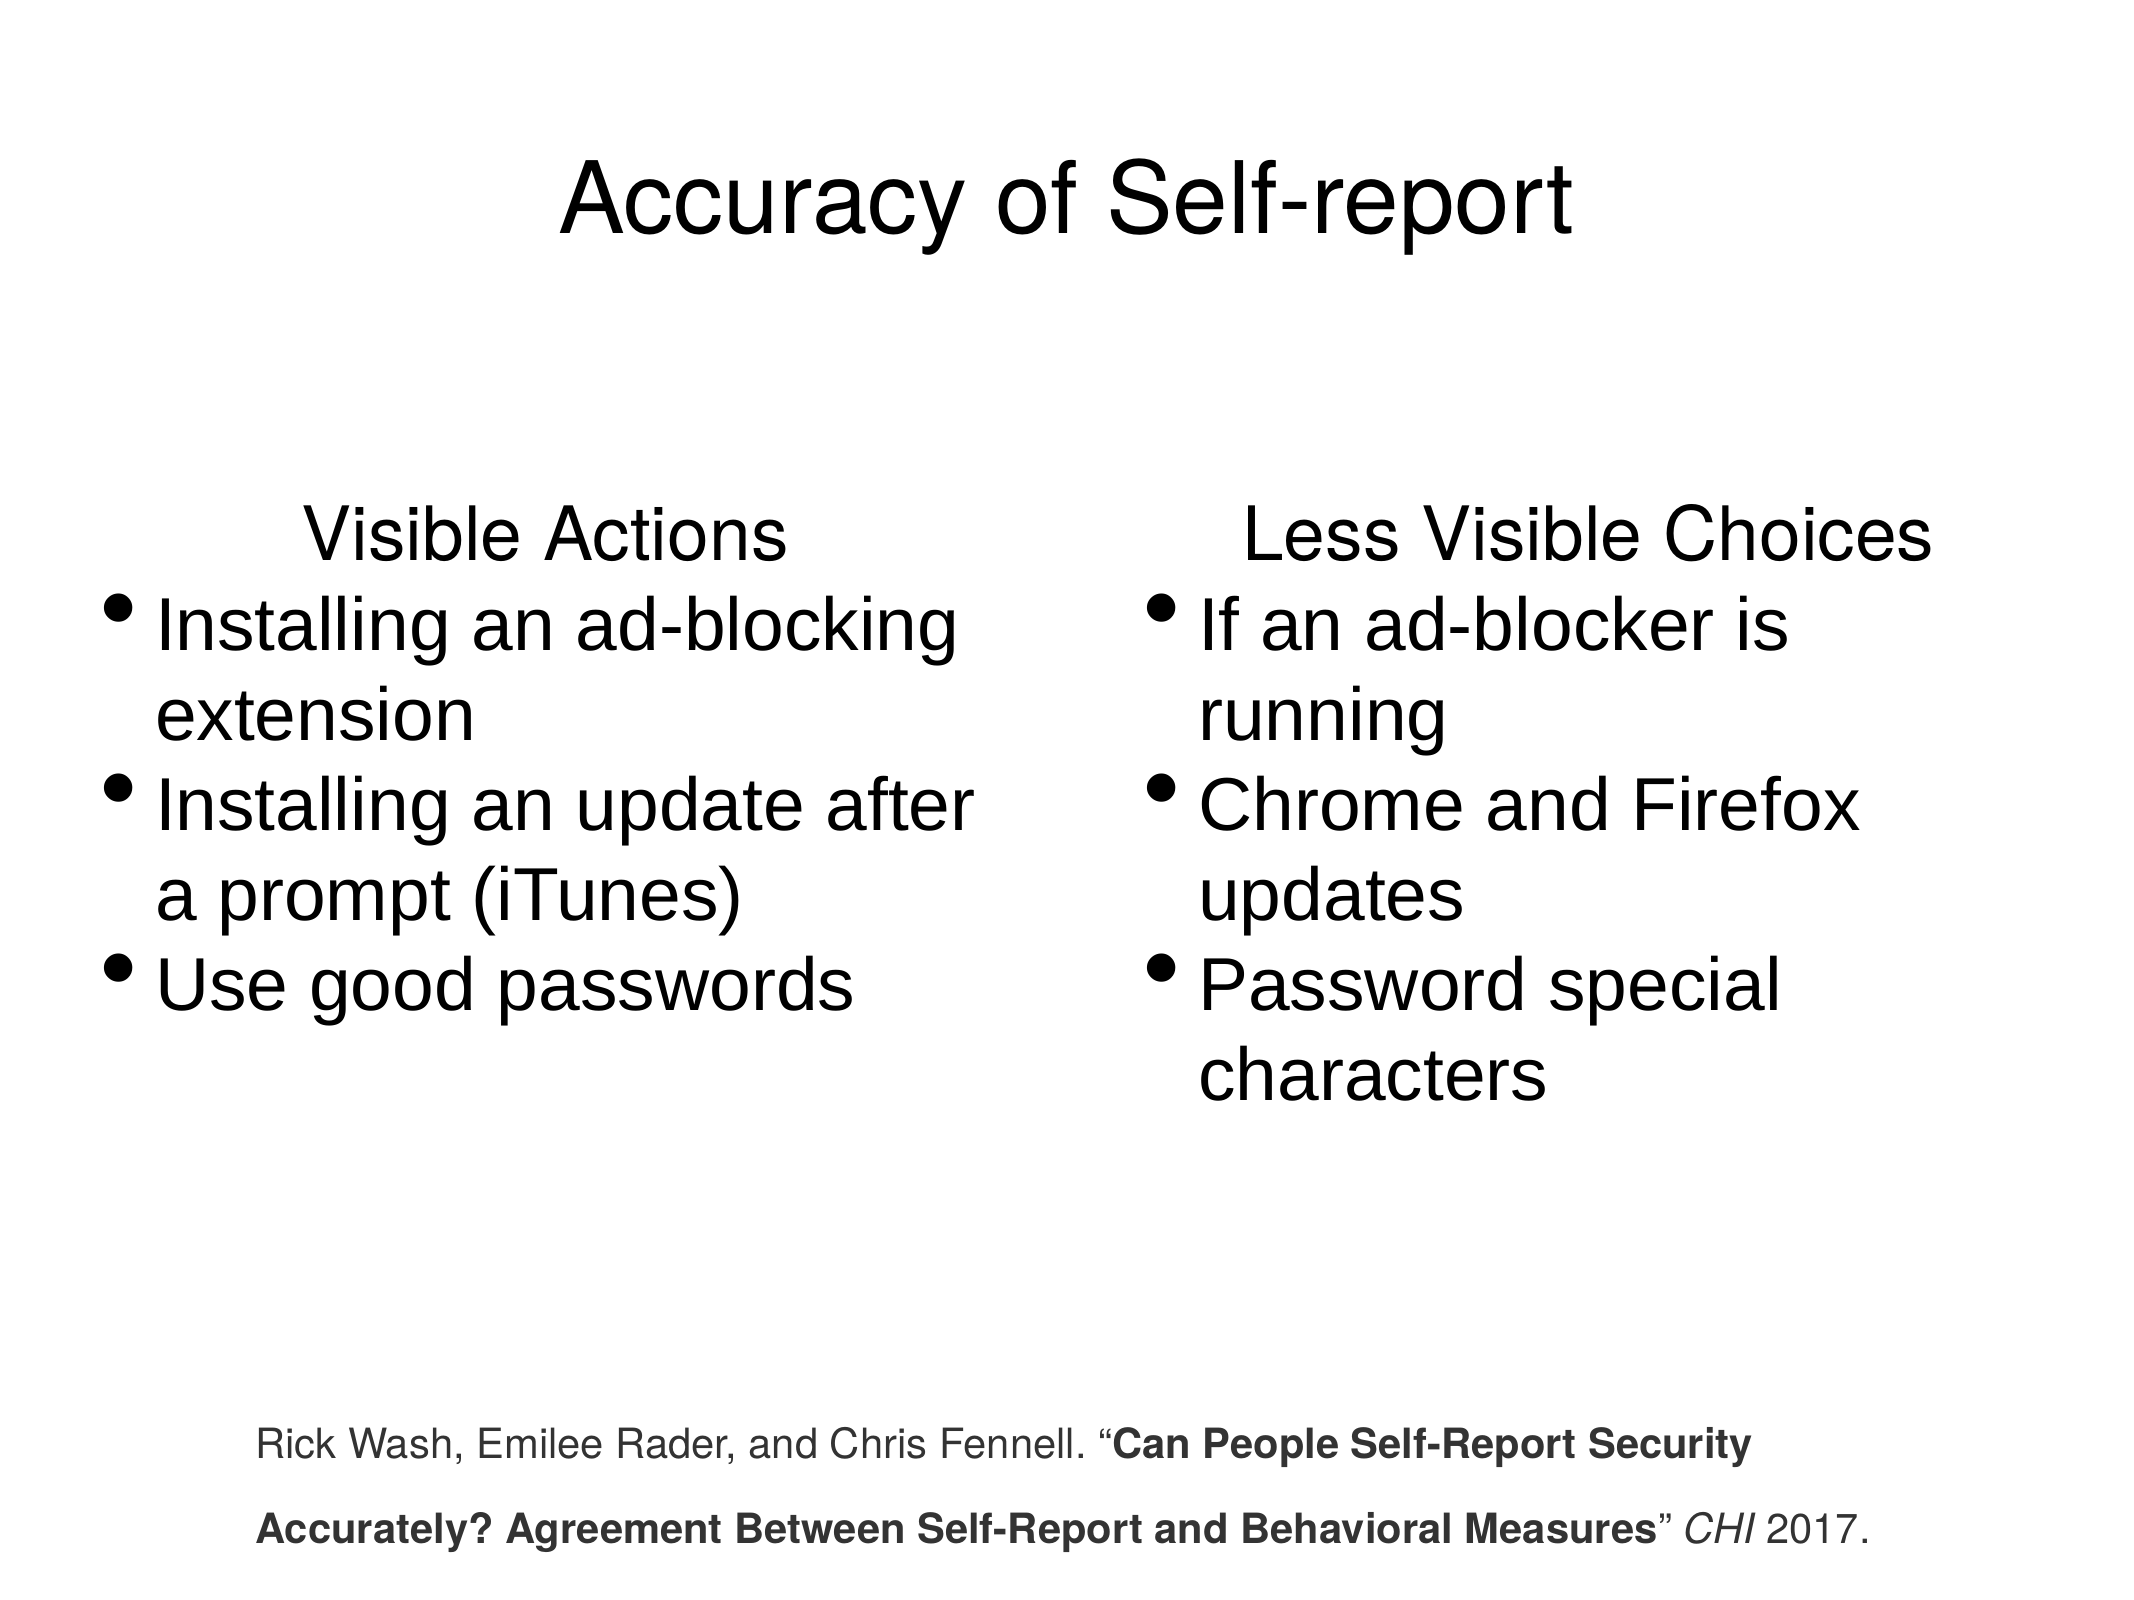

Accuracy of Self-report
Visible Actions
Installing an ad-blocking extension
Installing an update after a prompt (iTunes)
Use good passwords
Less Visible Choices
If an ad-blocker is running
Chrome and Firefox updates
Password special characters
Rick Wash, Emilee Rader, and Chris Fennell. “Can People Self-Report Security Accurately? Agreement Between Self-Report and Behavioral Measures” CHI 2017.